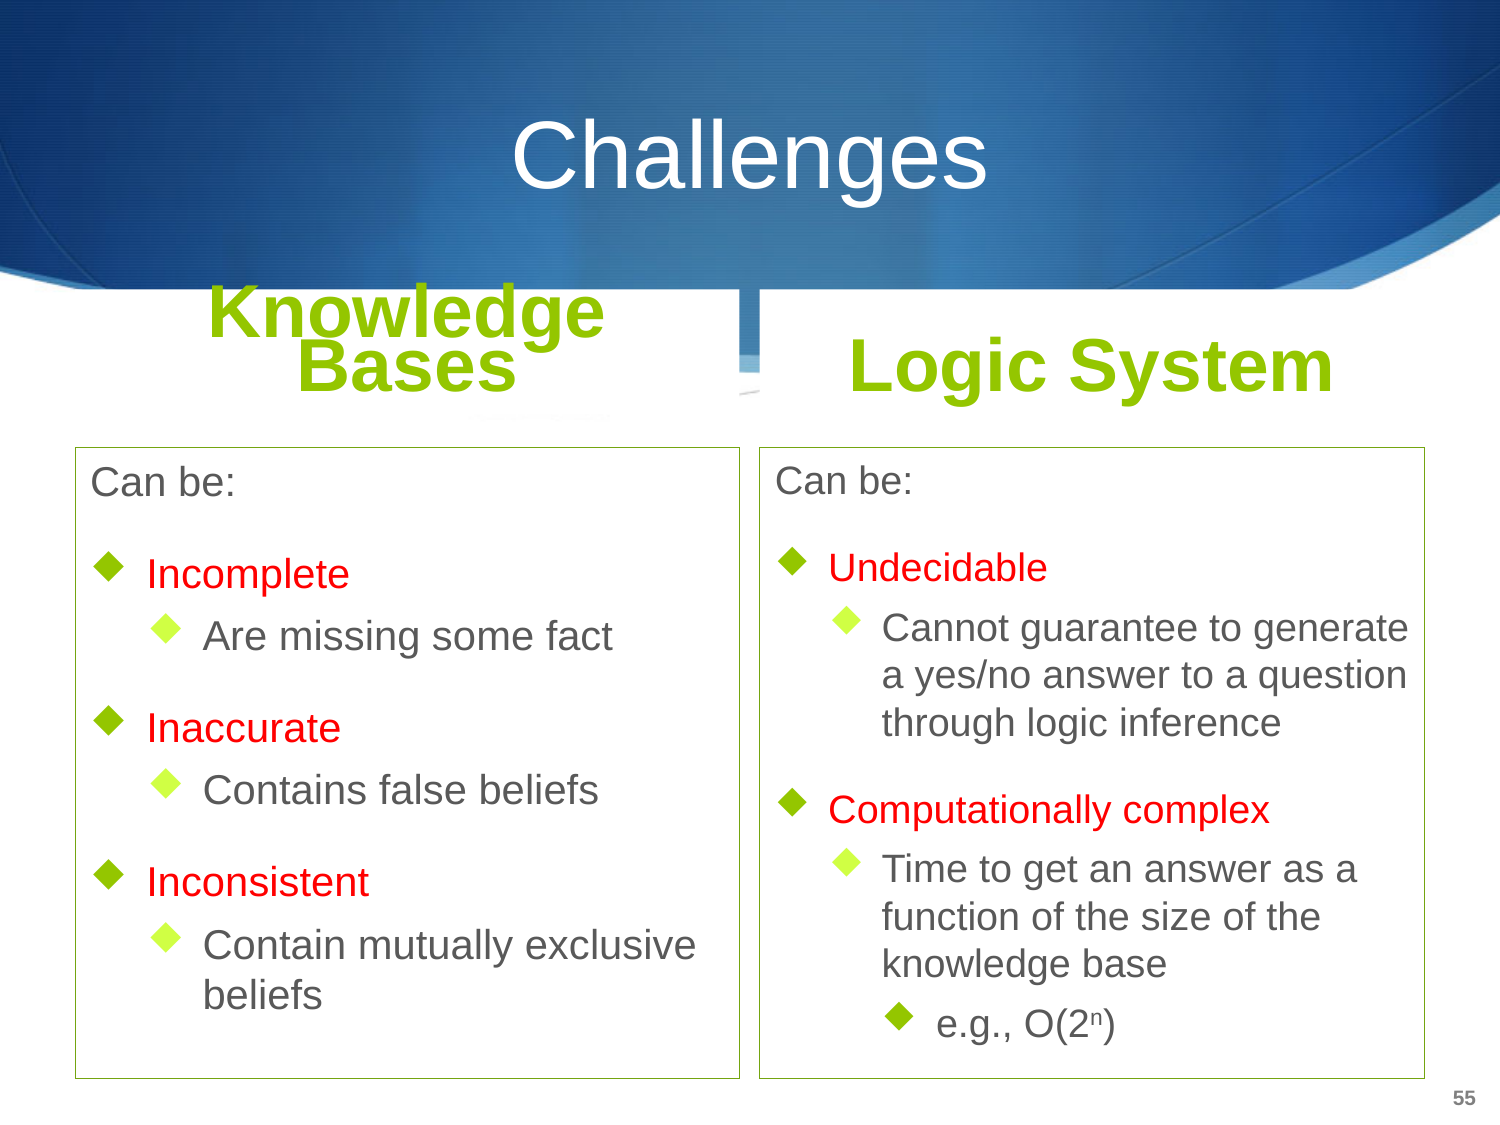

# Challenges
Knowledge Bases
Logic System
Can be:
Incomplete
Are missing some fact
Inaccurate
Contains false beliefs
Inconsistent
Contain mutually exclusive beliefs
Can be:
Undecidable
Cannot guarantee to generate a yes/no answer to a question through logic inference
Computationally complex
Time to get an answer as a function of the size of the knowledge base
e.g., O(2n)

55